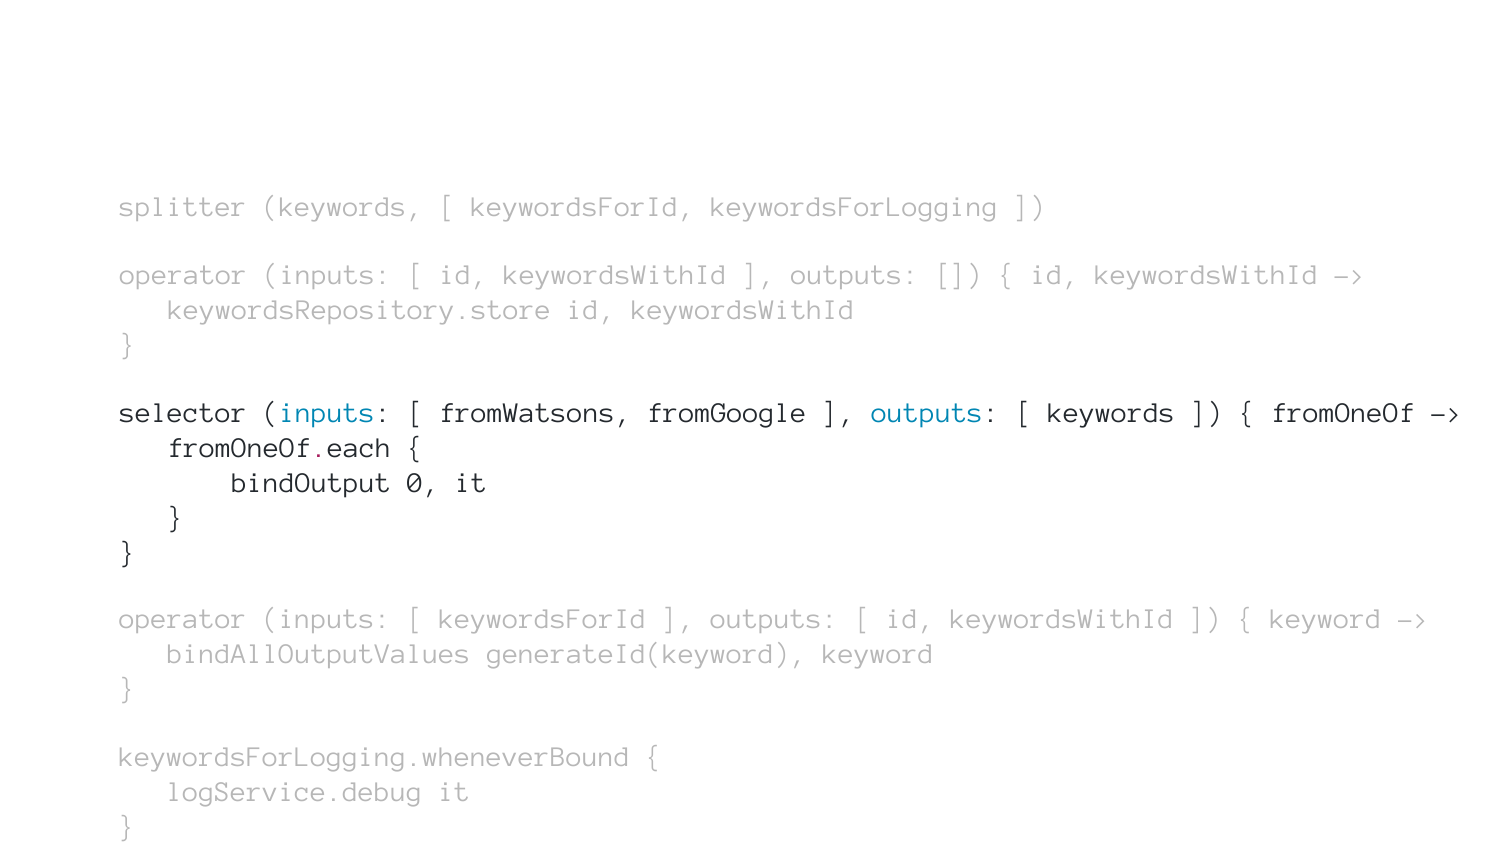

splitter (keywords, [ keywordsForId, keywordsForLogging ])
operator (inputs: [ id, keywordsWithId ], outputs: []) { id, keywordsWithId ->
   keywordsRepository.store id, keywordsWithId
}
selector (inputs: [ fromWatsons, fromGoogle ], outputs: [ keywords ]) { fromOneOf ->
   fromOneOf.each {
       bindOutput 0, it
   }
}
operator (inputs: [ keywordsForId ], outputs: [ id, keywordsWithId ]) { keyword ->
   bindAllOutputValues generateId(keyword), keyword
}
keywordsForLogging.wheneverBound {
   logService.debug it
}